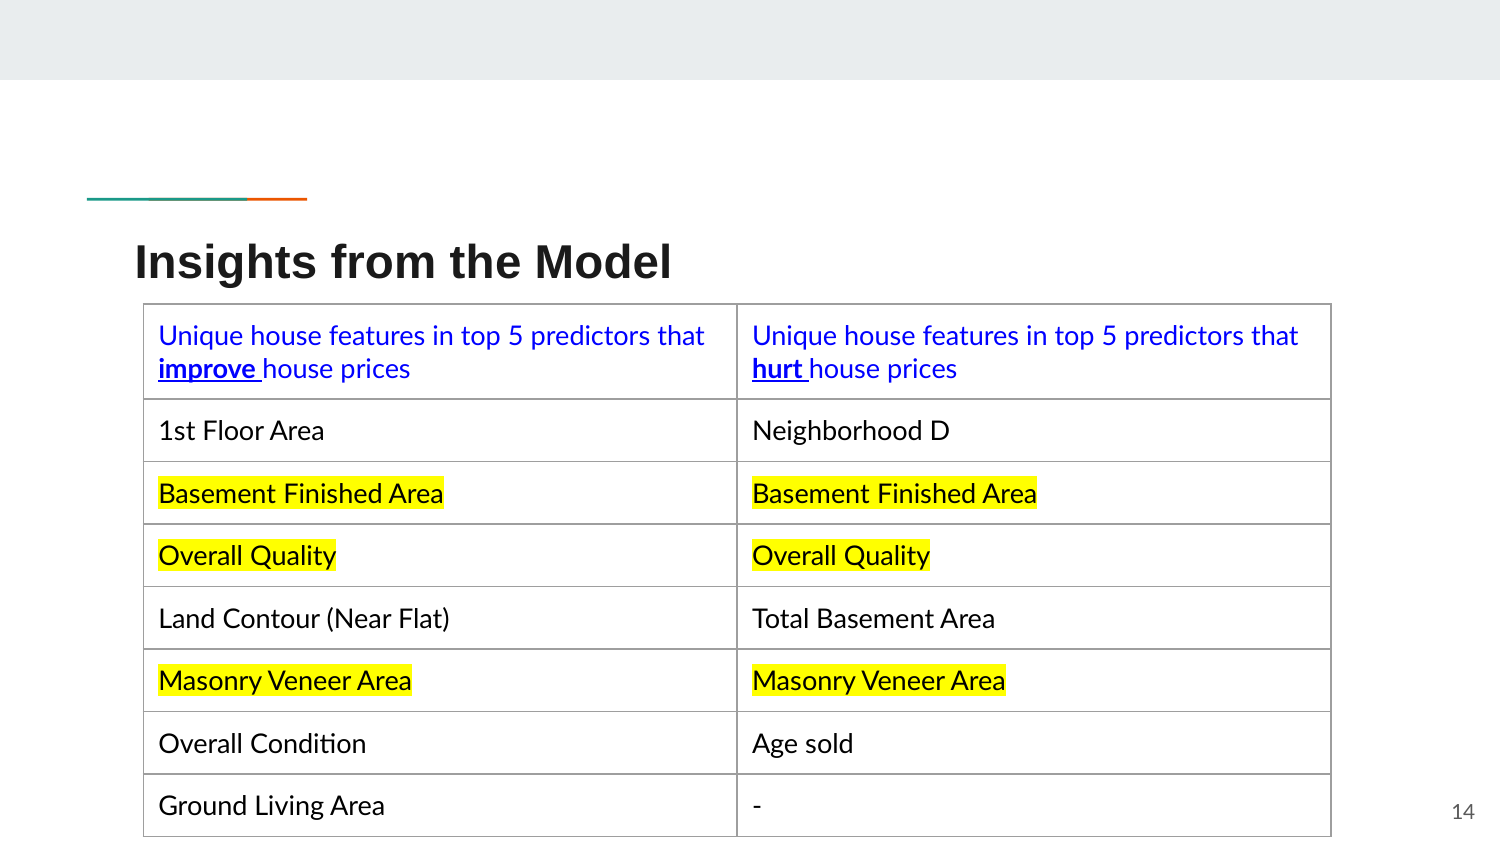

# Insights from the Model

| Unique house features in top 5 predictors that improve house prices | Unique house features in top 5 predictors that hurt house prices |
| --- | --- |
| 1st Floor Area | Neighborhood D |
| Basement Finished Area | Basement Finished Area |
| Overall Quality | Overall Quality |
| Land Contour (Near Flat) | Total Basement Area |
| Masonry Veneer Area | Masonry Veneer Area |
| Overall Condition | Age sold |
| Ground Living Area | - |
14